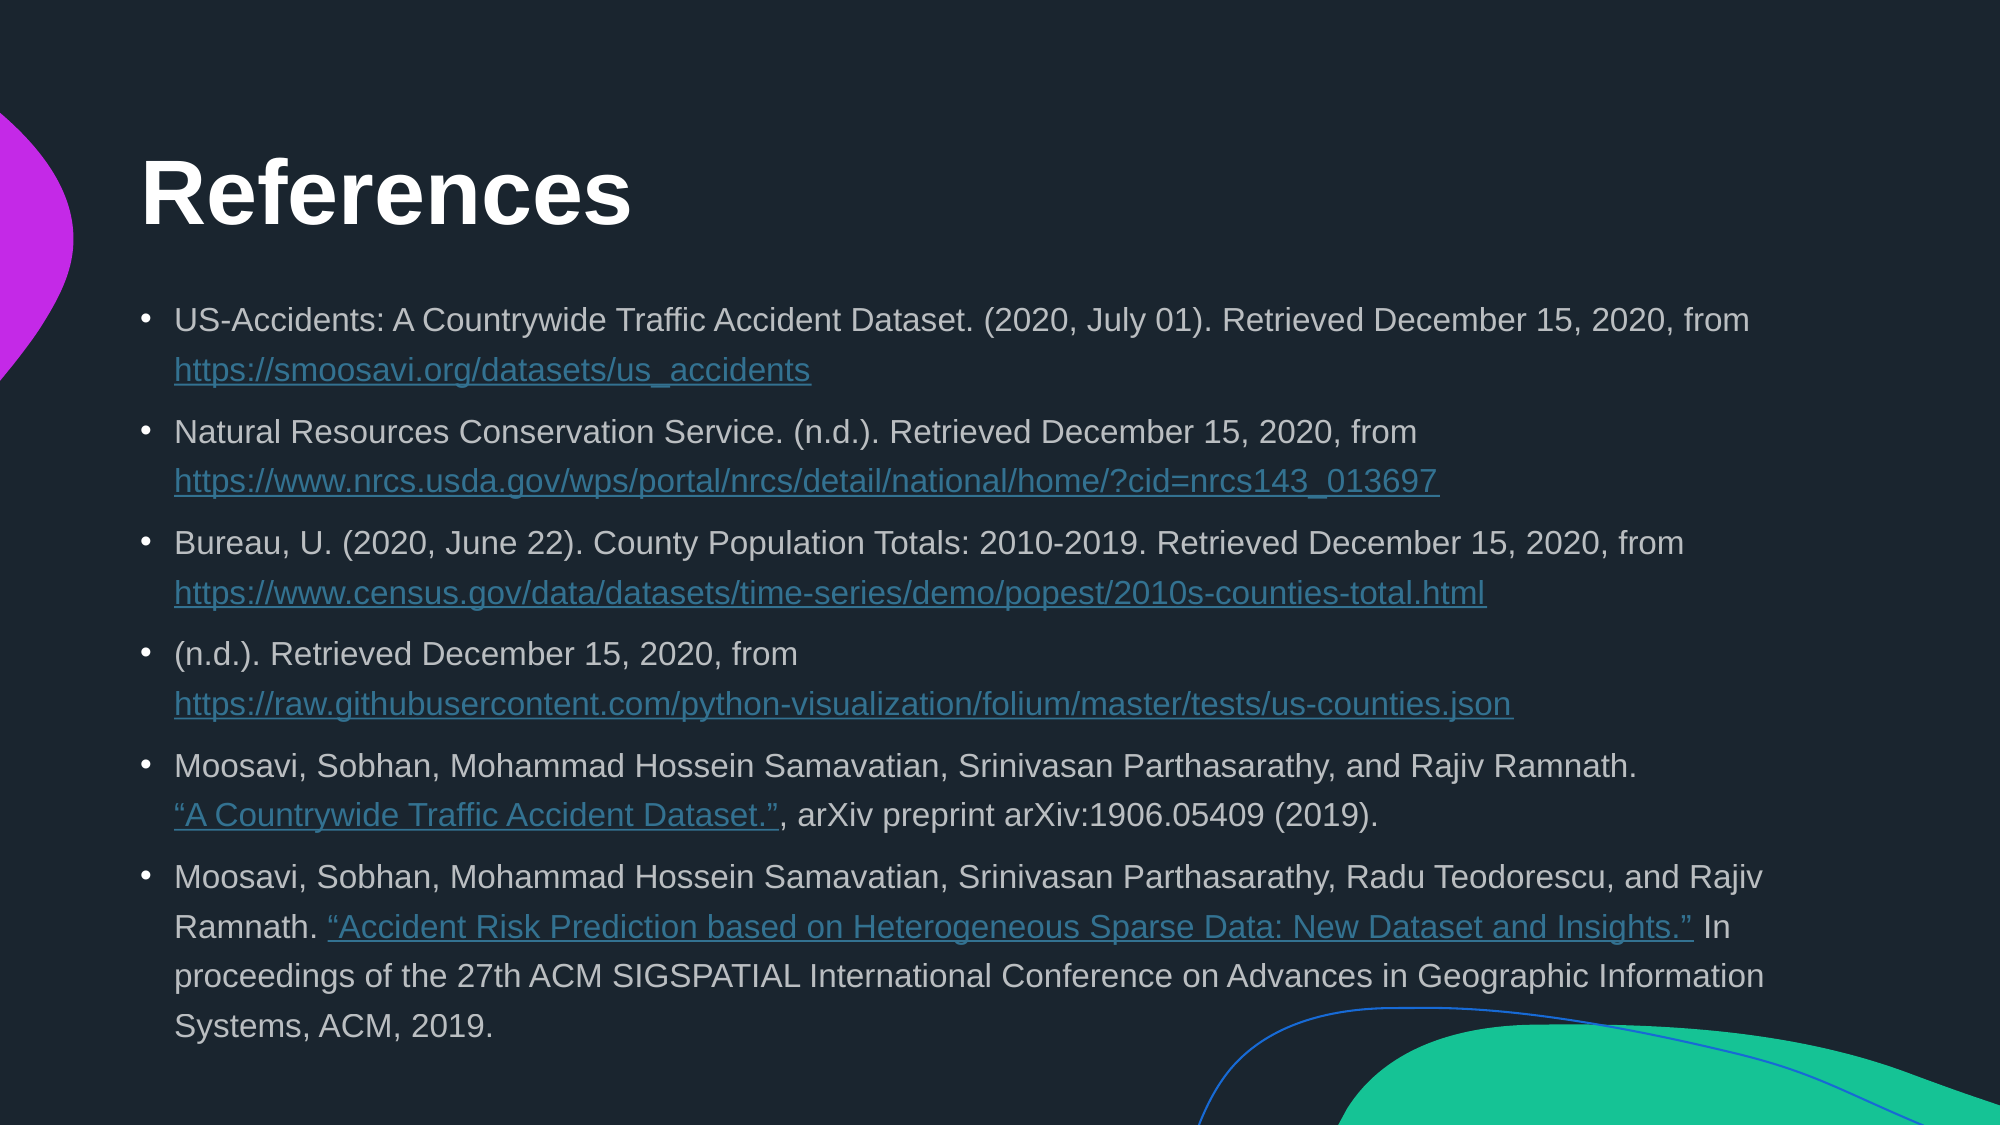

# References
US-Accidents: A Countrywide Traffic Accident Dataset. (2020, July 01). Retrieved December 15, 2020, from https://smoosavi.org/datasets/us_accidents
Natural Resources Conservation Service. (n.d.). Retrieved December 15, 2020, from https://www.nrcs.usda.gov/wps/portal/nrcs/detail/national/home/?cid=nrcs143_013697
Bureau, U. (2020, June 22). County Population Totals: 2010-2019. Retrieved December 15, 2020, from https://www.census.gov/data/datasets/time-series/demo/popest/2010s-counties-total.html
(n.d.). Retrieved December 15, 2020, from https://raw.githubusercontent.com/python-visualization/folium/master/tests/us-counties.json
Moosavi, Sobhan, Mohammad Hossein Samavatian, Srinivasan Parthasarathy, and Rajiv Ramnath. “A Countrywide Traffic Accident Dataset.”, arXiv preprint arXiv:1906.05409 (2019).
Moosavi, Sobhan, Mohammad Hossein Samavatian, Srinivasan Parthasarathy, Radu Teodorescu, and Rajiv Ramnath. “Accident Risk Prediction based on Heterogeneous Sparse Data: New Dataset and Insights.” In proceedings of the 27th ACM SIGSPATIAL International Conference on Advances in Geographic Information Systems, ACM, 2019.